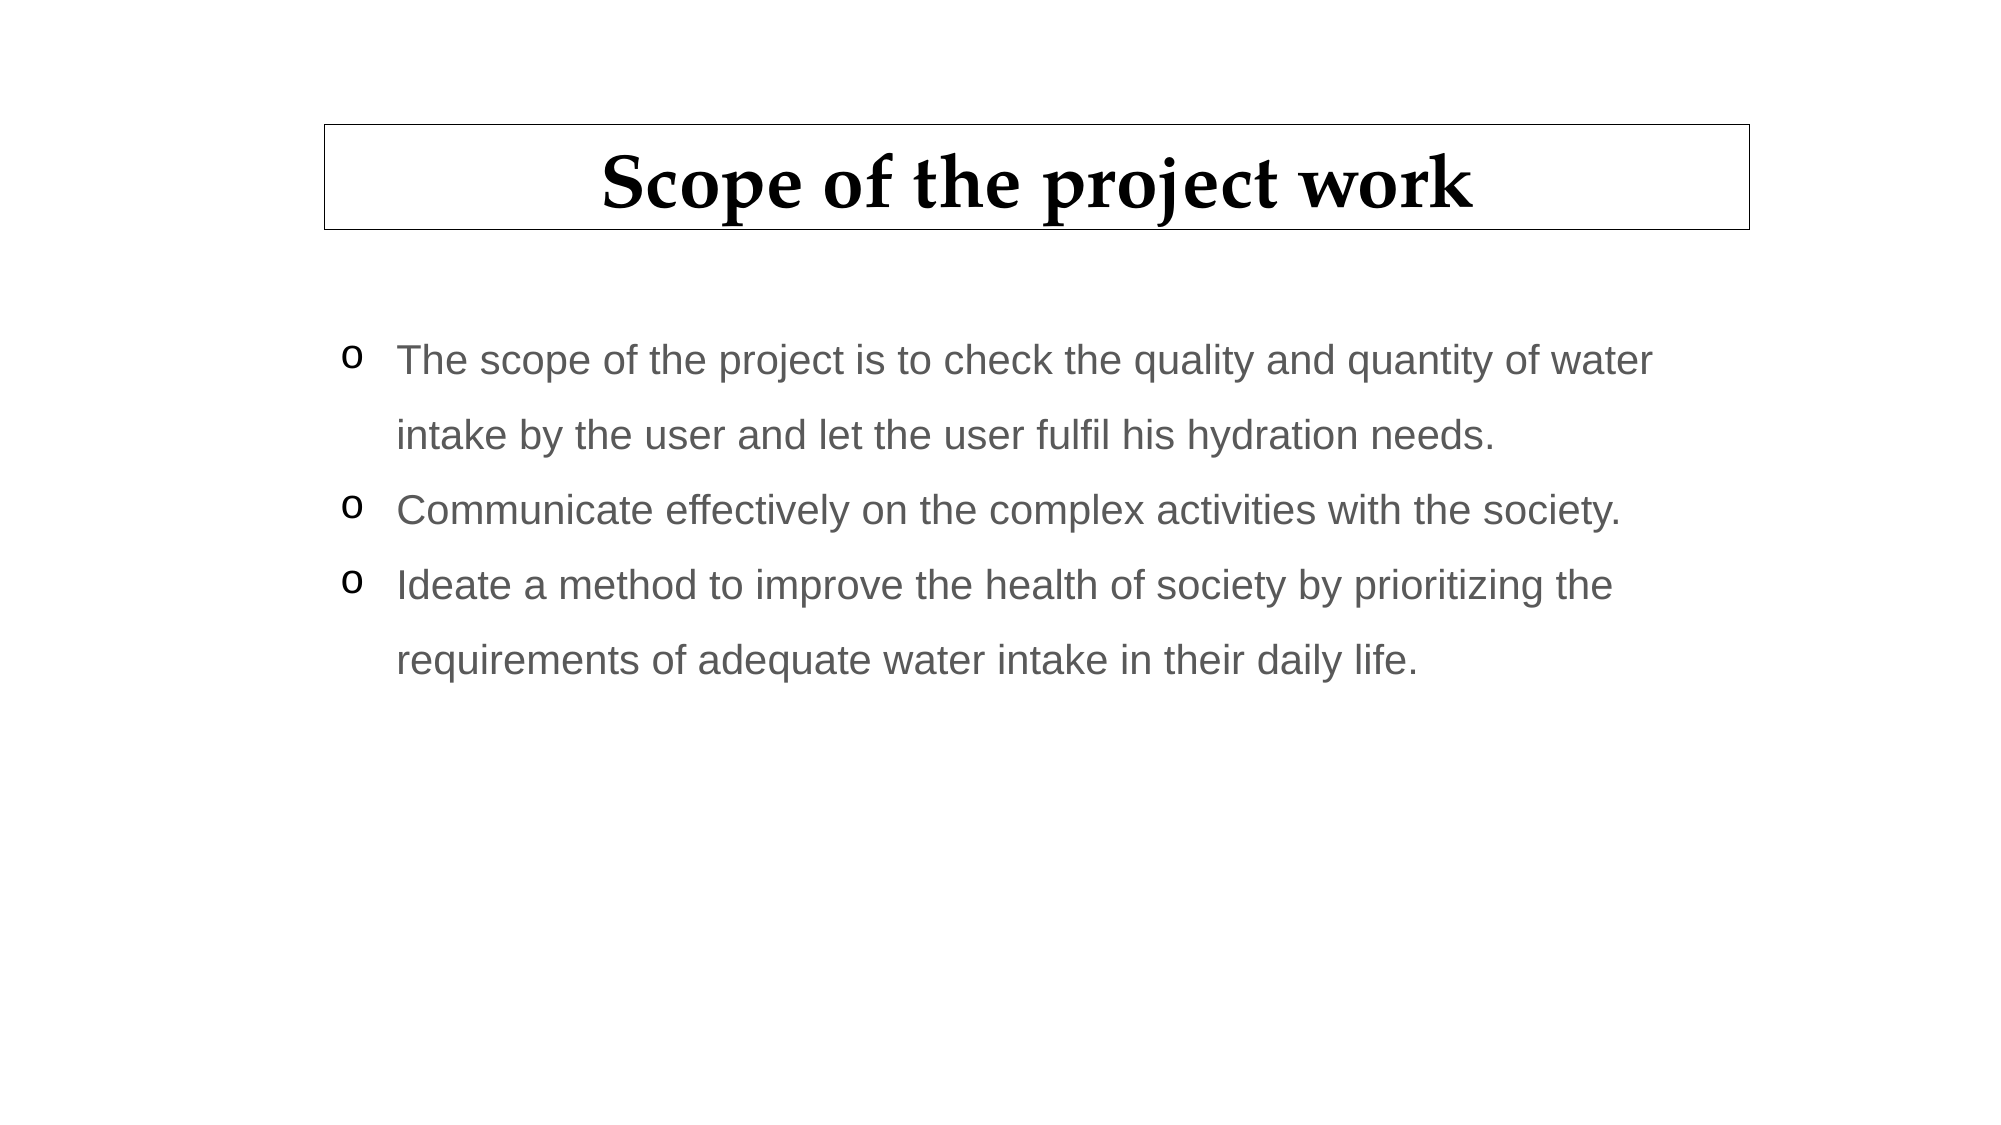

Scope of the project work
The scope of the project is to check the quality and quantity of water intake by the user and let the user fulfil his hydration needs.
Communicate effectively on the complex activities with the society.
Ideate a method to improve the health of society by prioritizing the requirements of adequate water intake in their daily life.